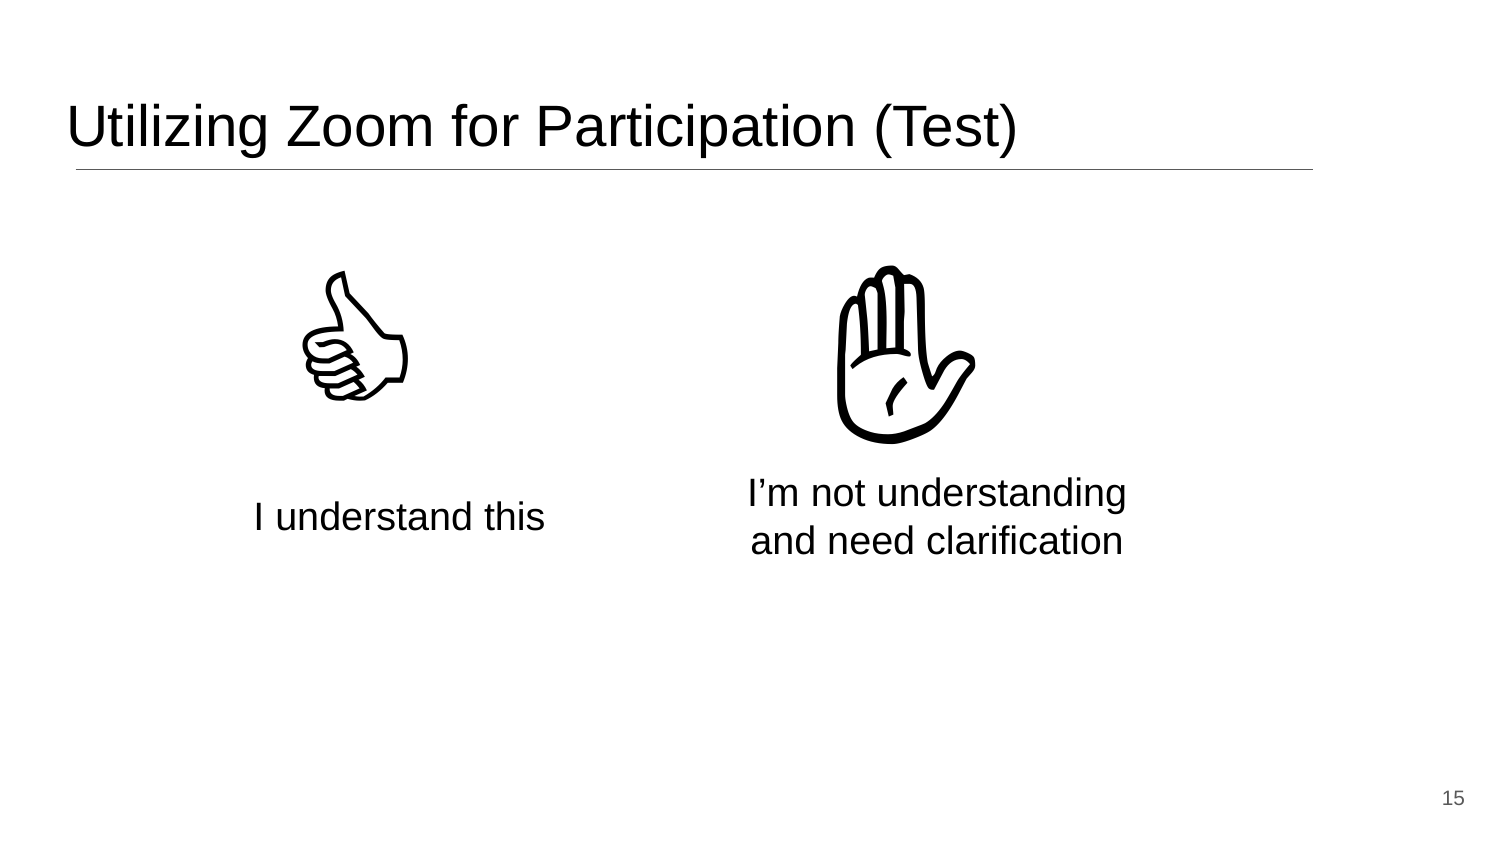

# Utilizing Zoom for Participation (Test)
✋
👍
I’m not understanding and need clarification
I understand this
15